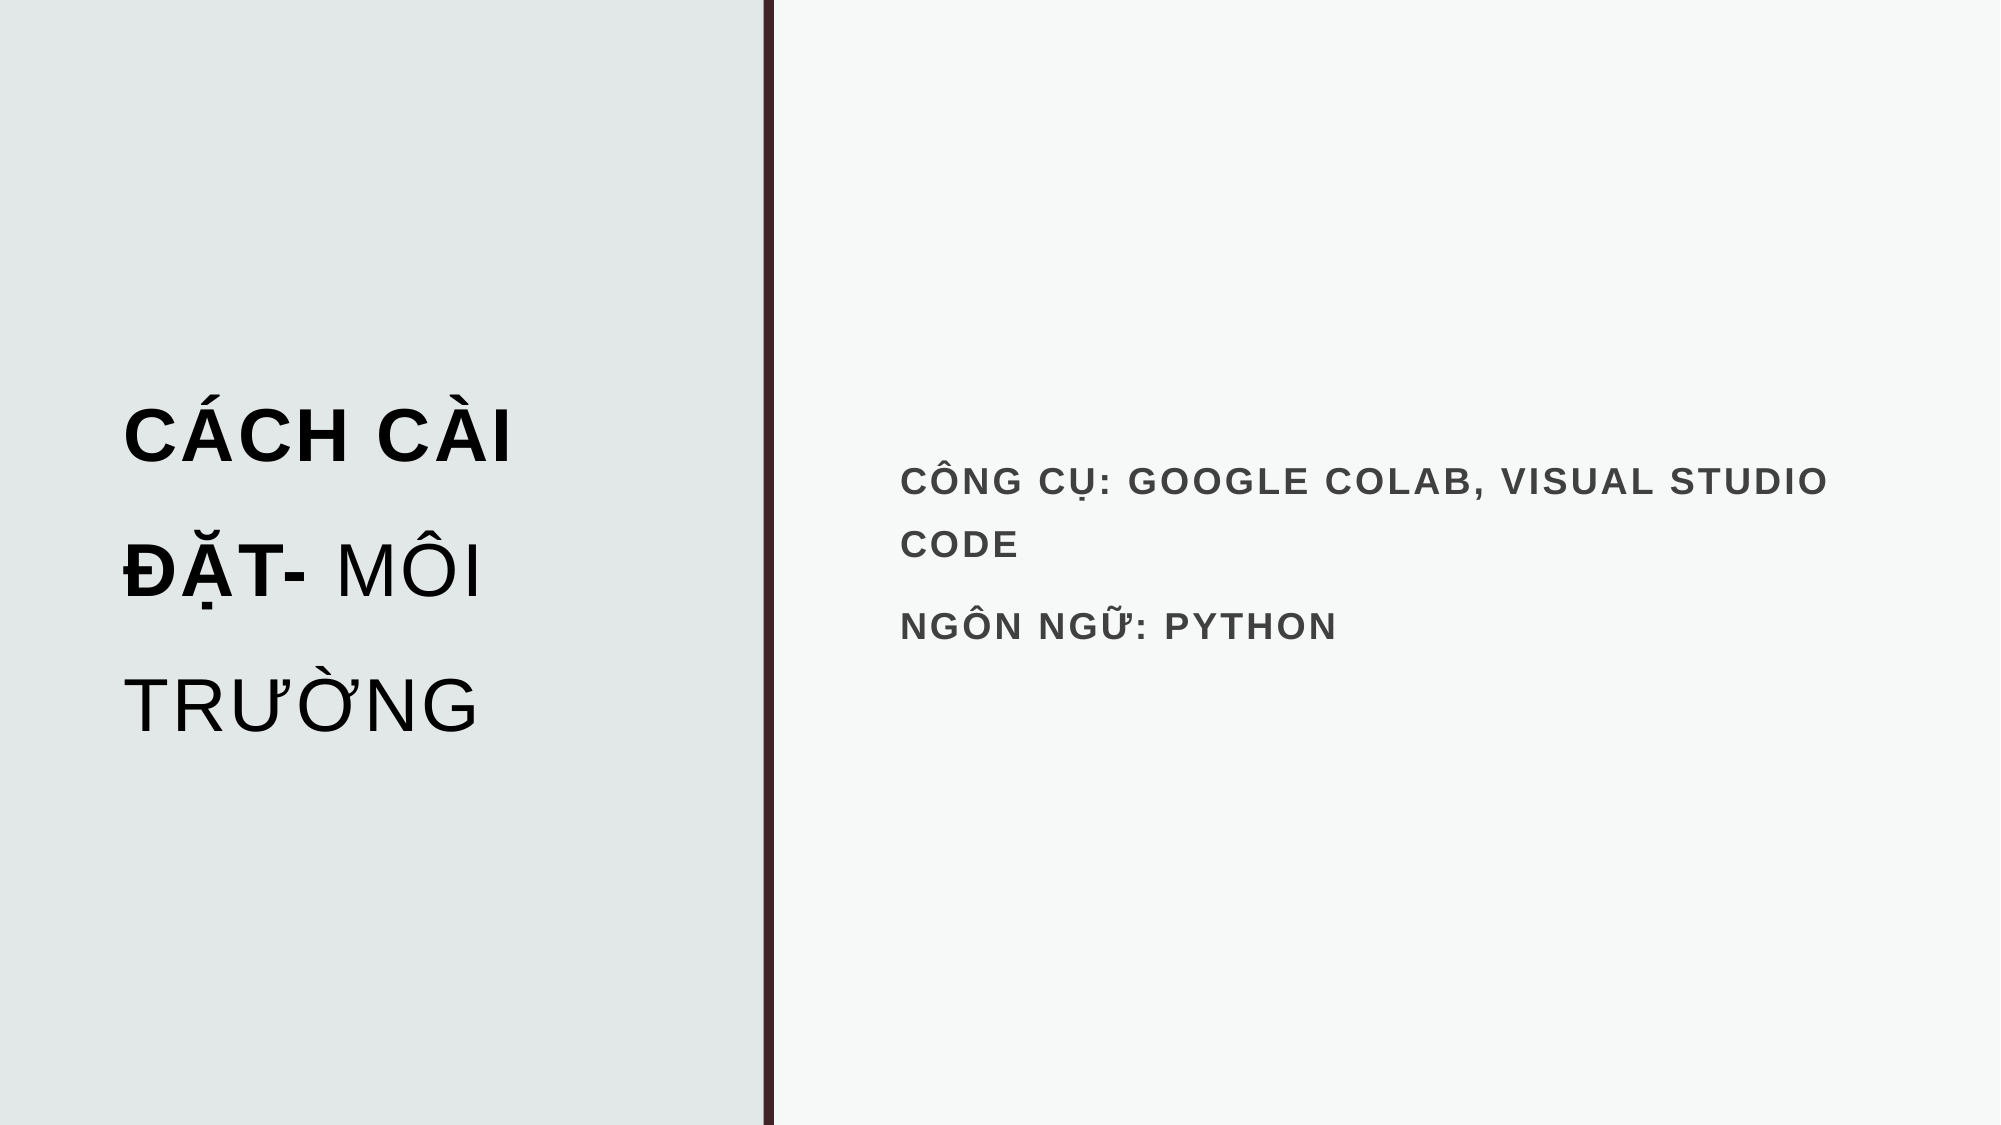

# CÁCH CÀI ĐẶT- MÔI TRƯỜNG
CÔNG CỤ: GOOGLE COLAB, VISUAL STUDIO CODE
NGÔN NGỮ: PYTHON